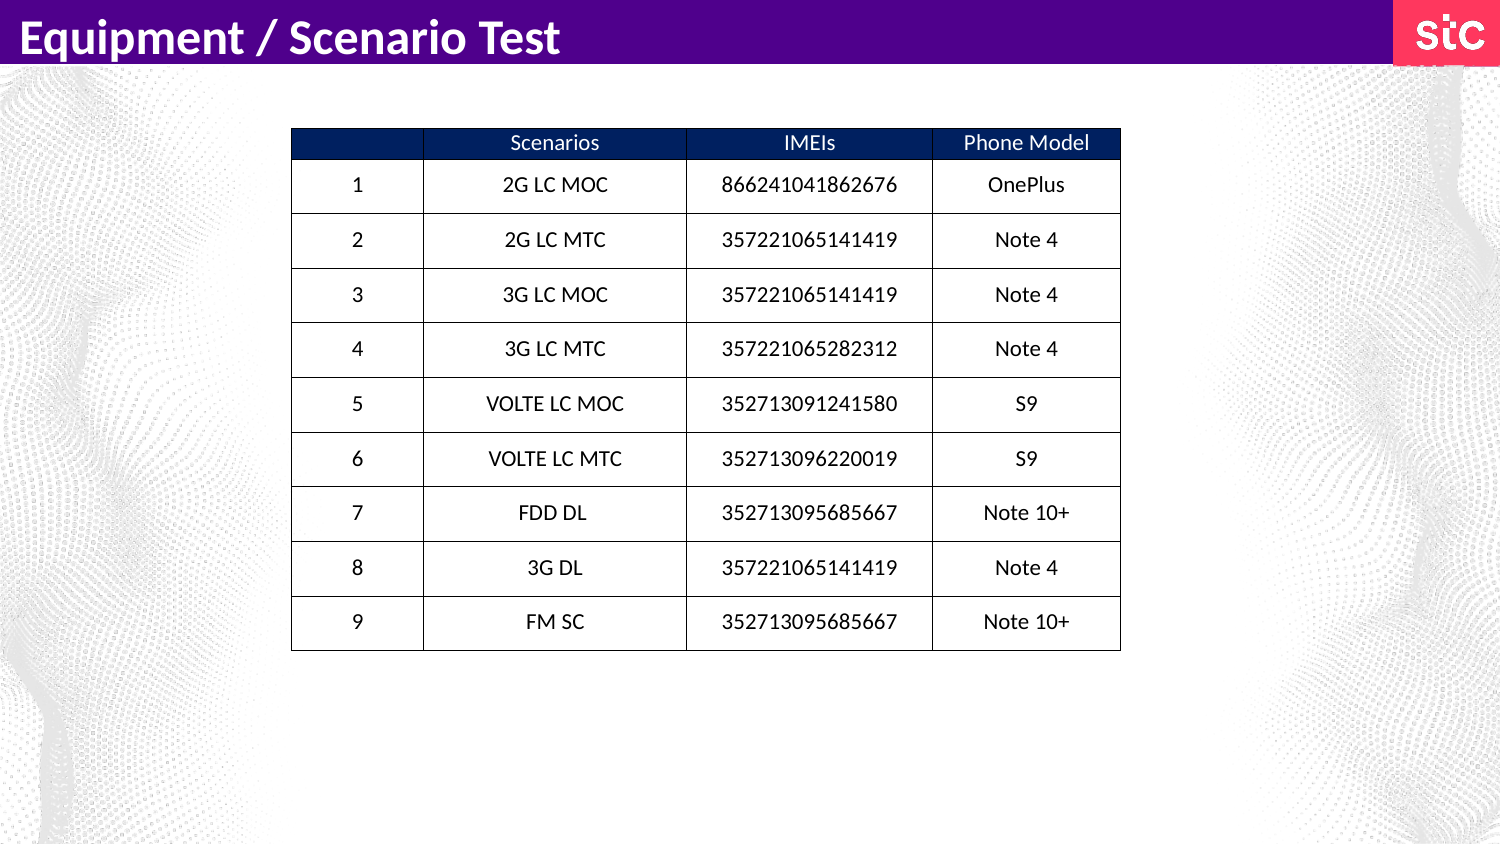

Equipment / Scenario Test
|  | Scenarios | IMEIs | Phone Model |
| --- | --- | --- | --- |
| 1 | 2G LC MOC | 866241041862676 | OnePlus |
| 2 | 2G LC MTC | 357221065141419 | Note 4 |
| 3 | 3G LC MOC | 357221065141419 | Note 4 |
| 4 | 3G LC MTC | 357221065282312 | Note 4 |
| 5 | VOLTE LC MOC | 352713091241580 | S9 |
| 6 | VOLTE LC MTC | 352713096220019 | S9 |
| 7 | FDD DL | 352713095685667 | Note 10+ |
| 8 | 3G DL | 357221065141419 | Note 4 |
| 9 | FM SC | 352713095685667 | Note 10+ |